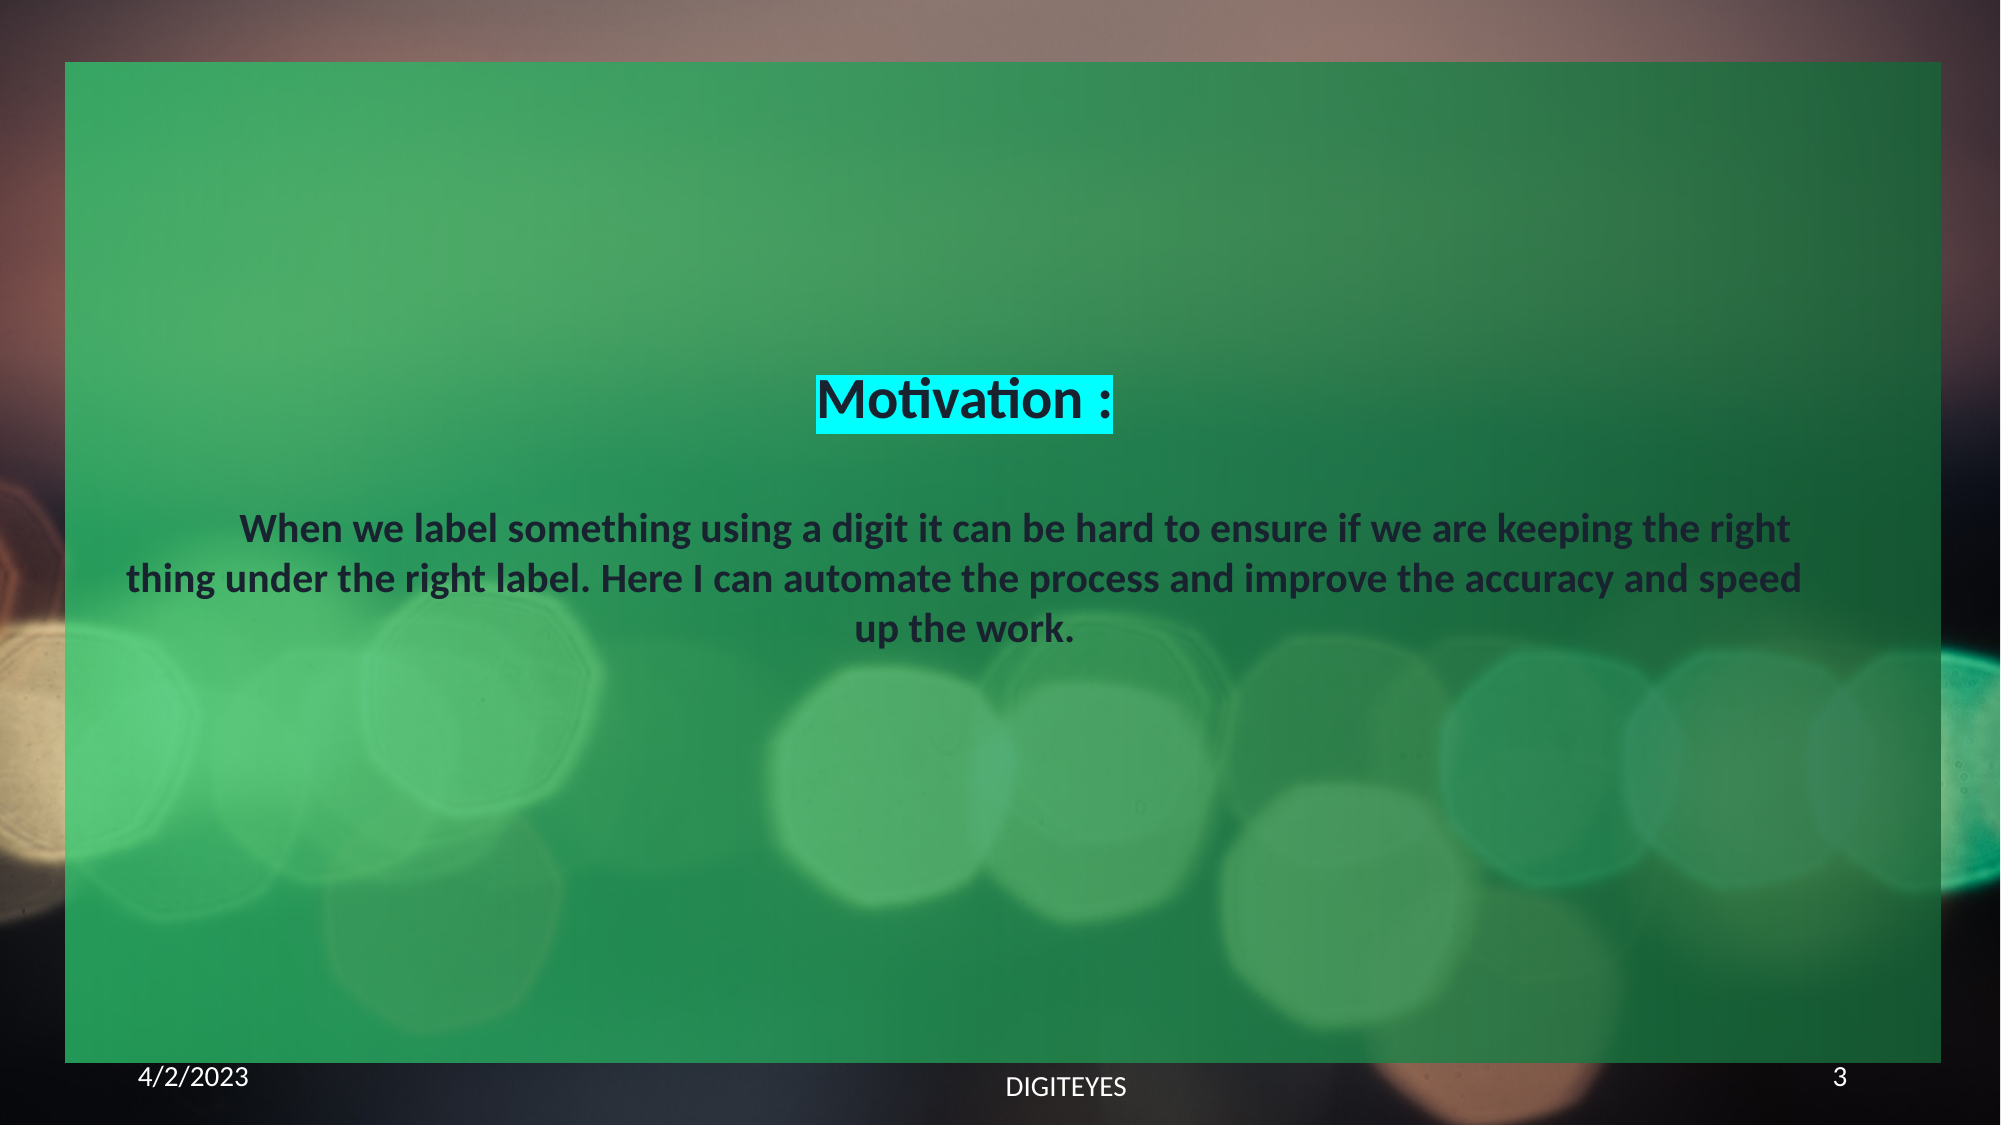

Motivation :

            When we label something using a digit it can be hard to ensure if we are keeping the right thing under the right label. Here I can automate the process and improve the accuracy and speed up the work.
DIGITEYES
3
4/2/2023